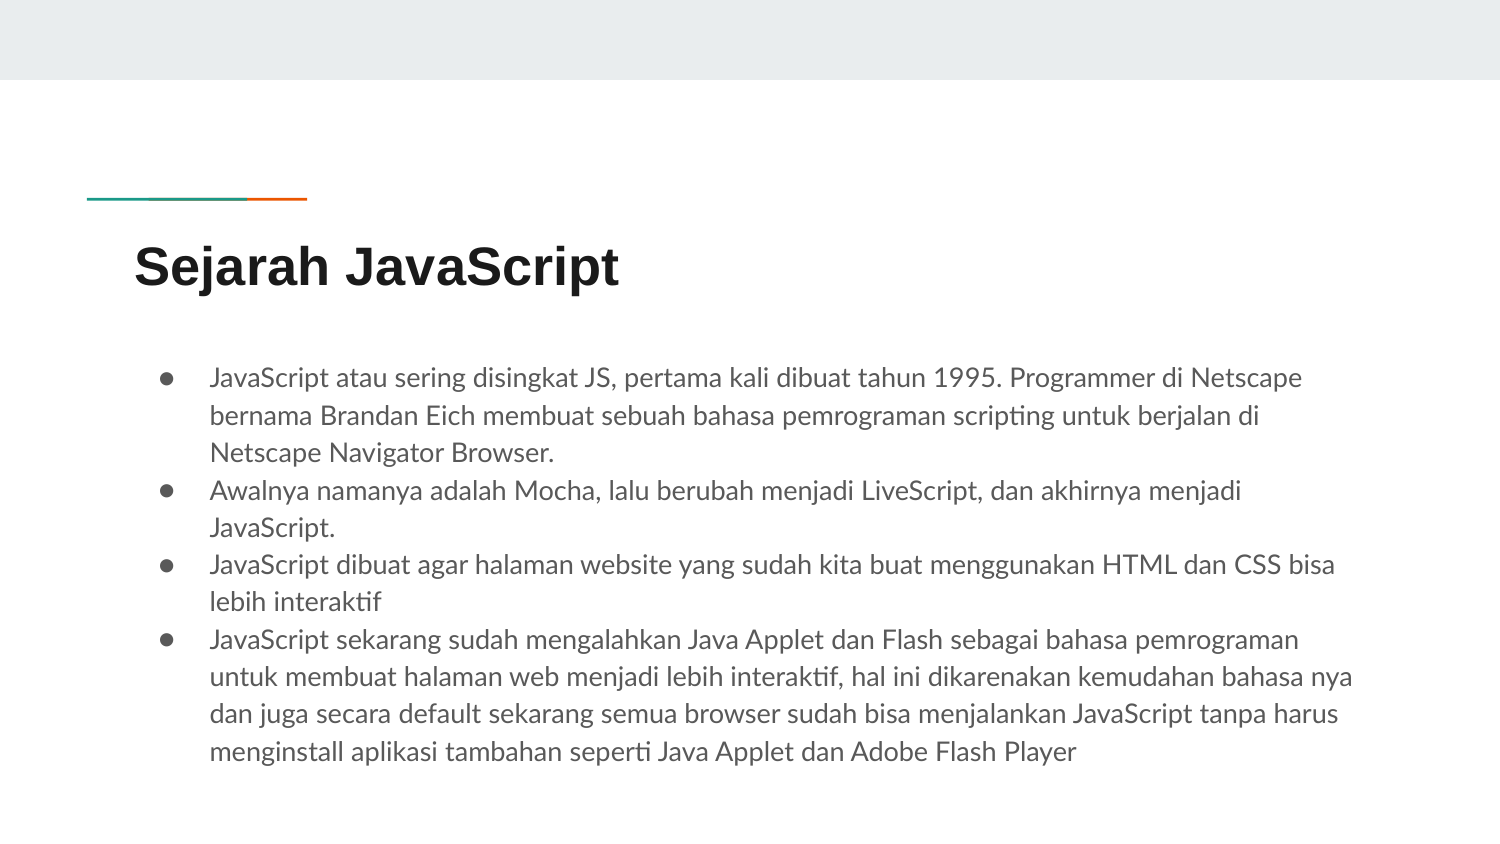

# Sejarah JavaScript
JavaScript atau sering disingkat JS, pertama kali dibuat tahun 1995. Programmer di Netscape bernama Brandan Eich membuat sebuah bahasa pemrograman scripting untuk berjalan di Netscape Navigator Browser.
Awalnya namanya adalah Mocha, lalu berubah menjadi LiveScript, dan akhirnya menjadi JavaScript.
JavaScript dibuat agar halaman website yang sudah kita buat menggunakan HTML dan CSS bisa lebih interaktif
JavaScript sekarang sudah mengalahkan Java Applet dan Flash sebagai bahasa pemrograman untuk membuat halaman web menjadi lebih interaktif, hal ini dikarenakan kemudahan bahasa nya dan juga secara default sekarang semua browser sudah bisa menjalankan JavaScript tanpa harus menginstall aplikasi tambahan seperti Java Applet dan Adobe Flash Player